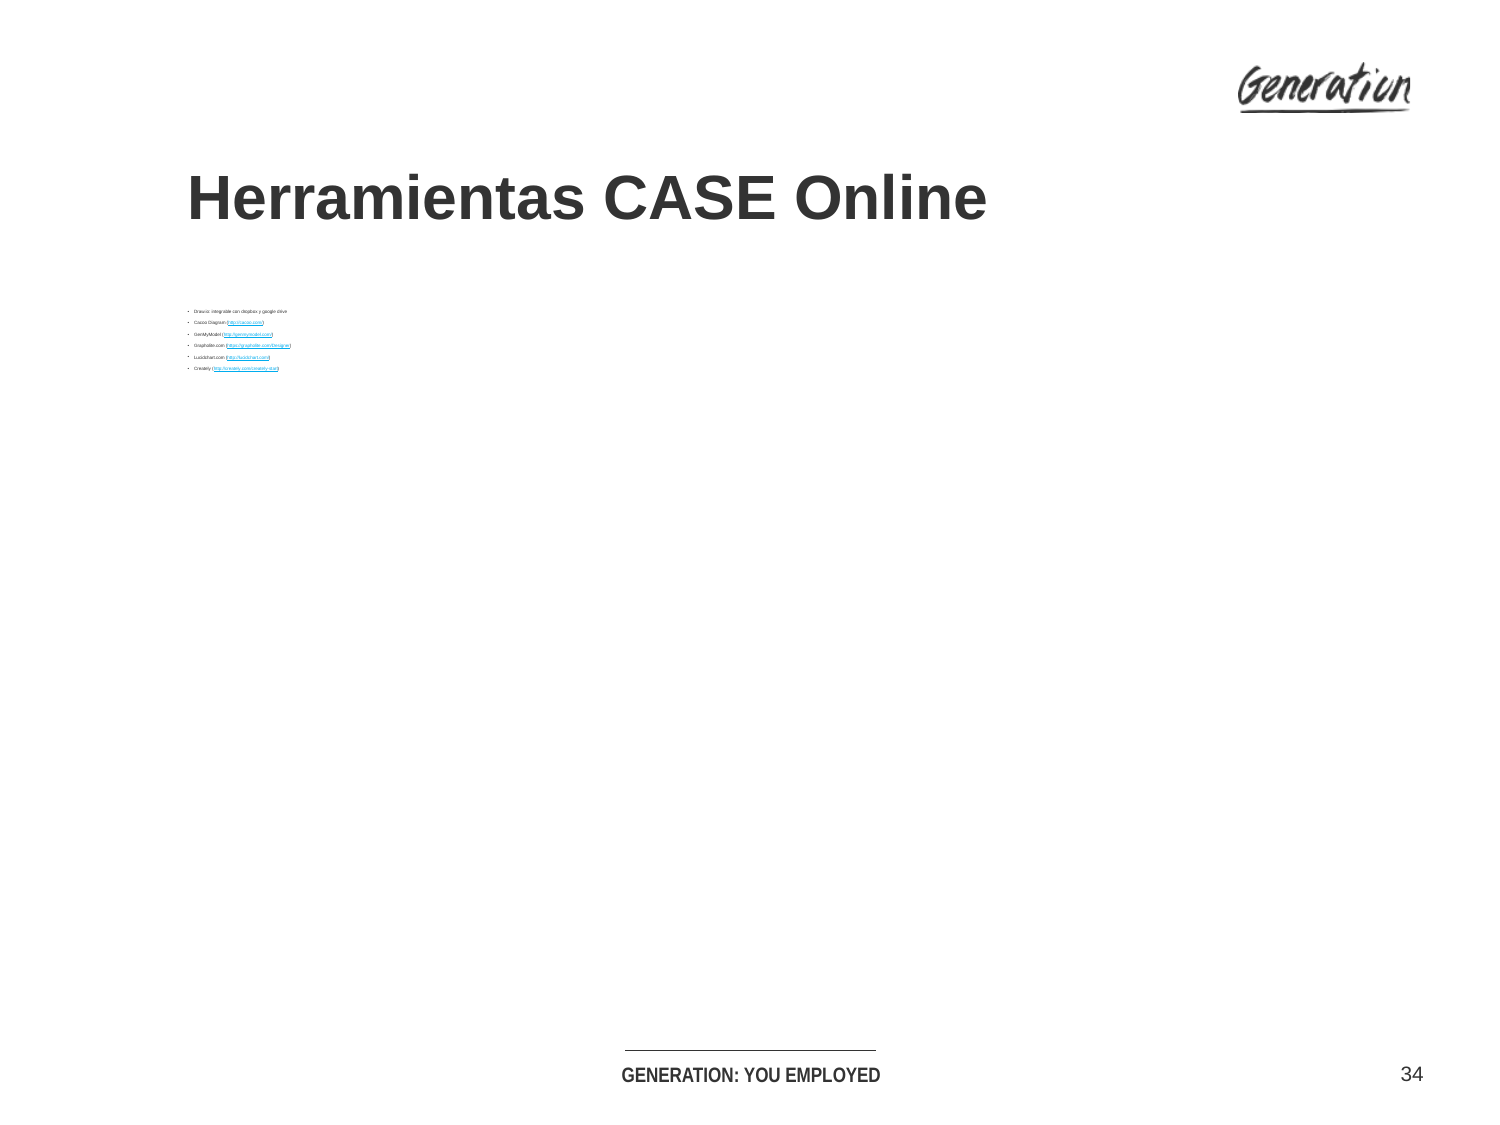

Herramientas CASE Online
Draw.io: integrable con dropbox y google drive

Cacoo Diagram (http://cacoo.com/)

GenMyModel (http://genmymodel.com/)

Grapholite.com (https://grapholite.com/Designer)

Lucidchart.com (http://lucidchart.com/)

Creately (http://creately.com/creately-start)